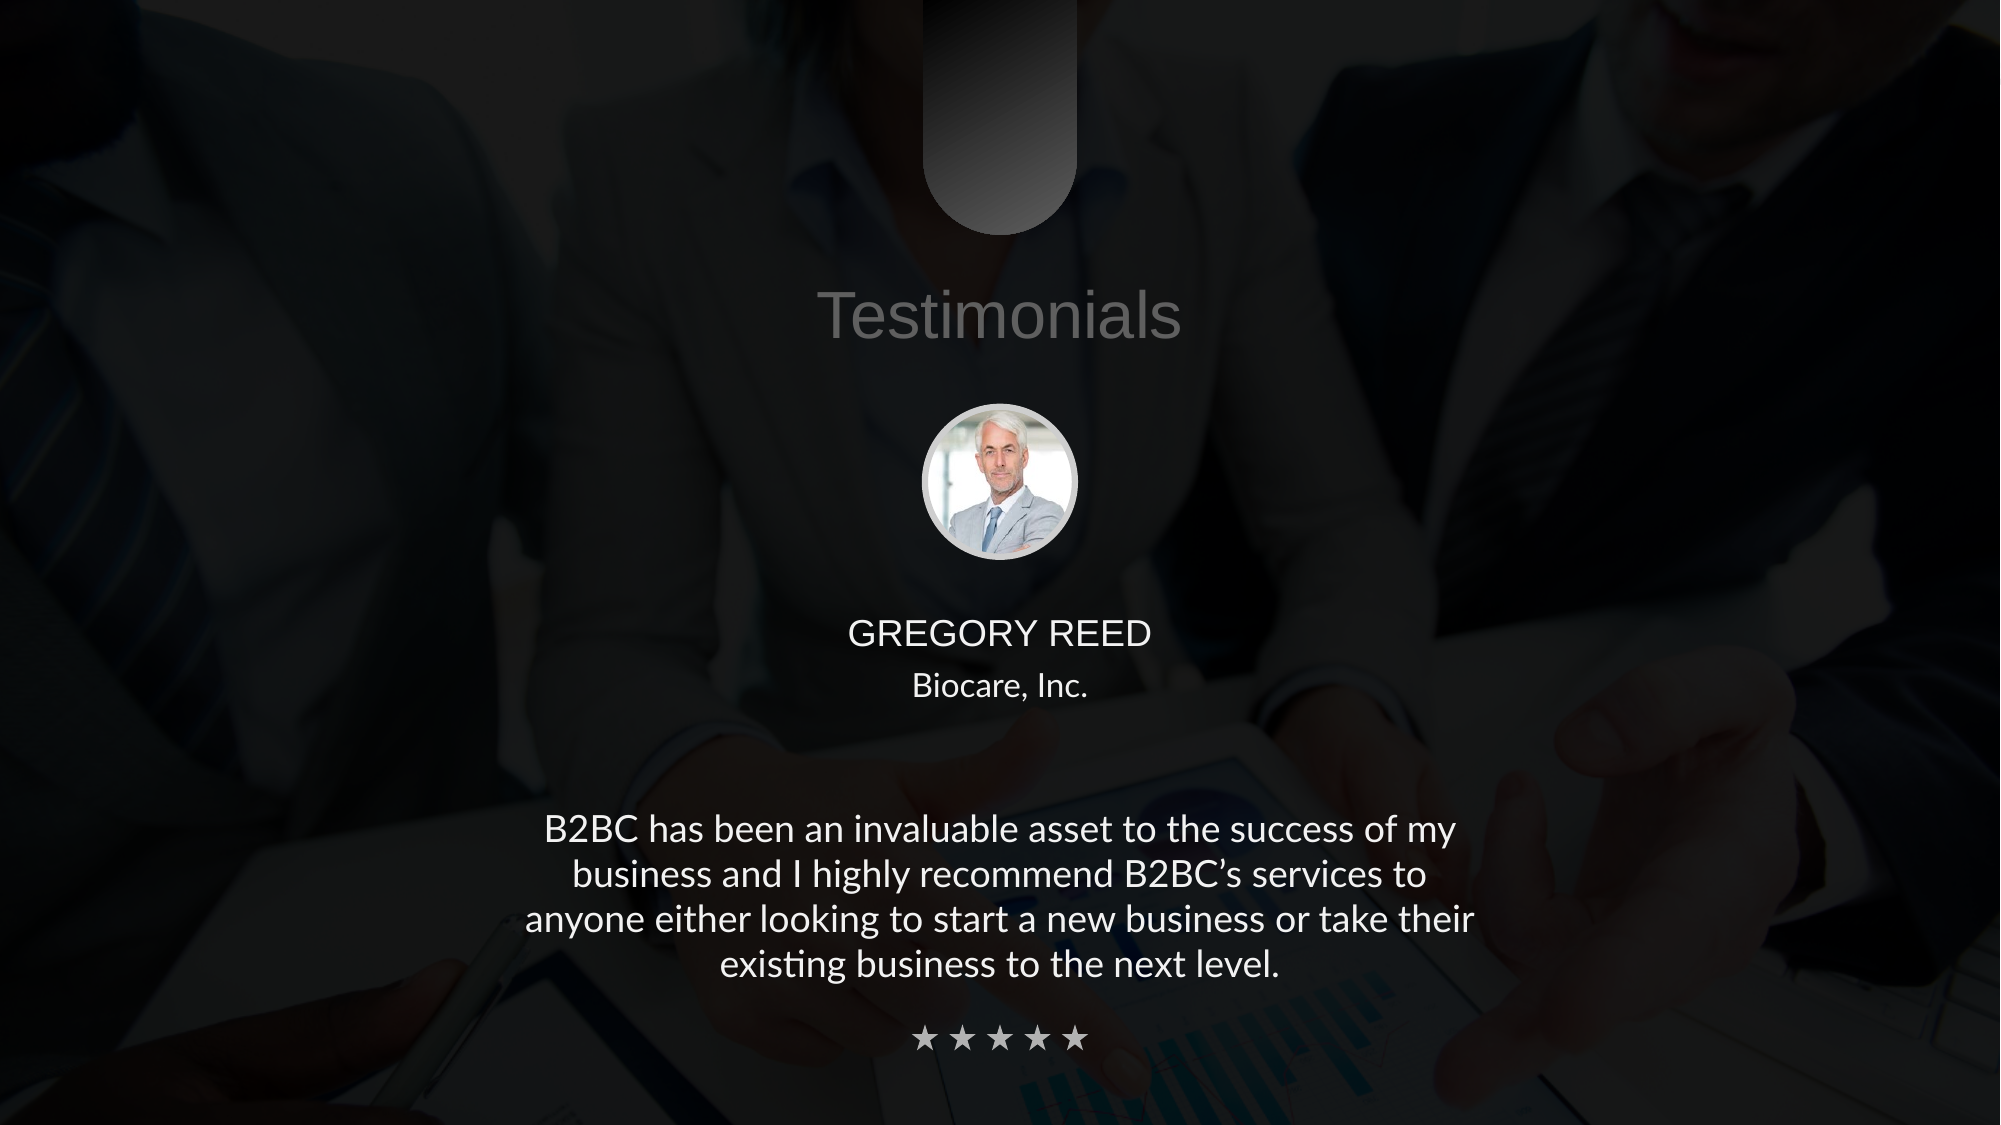

Testimonials

GREGORY REED
Biocare, Inc.
B2BC has been an invaluable asset to the success of my business and I highly recommend B2BC’s services to anyone either looking to start a new business or take their existing business to the next level.